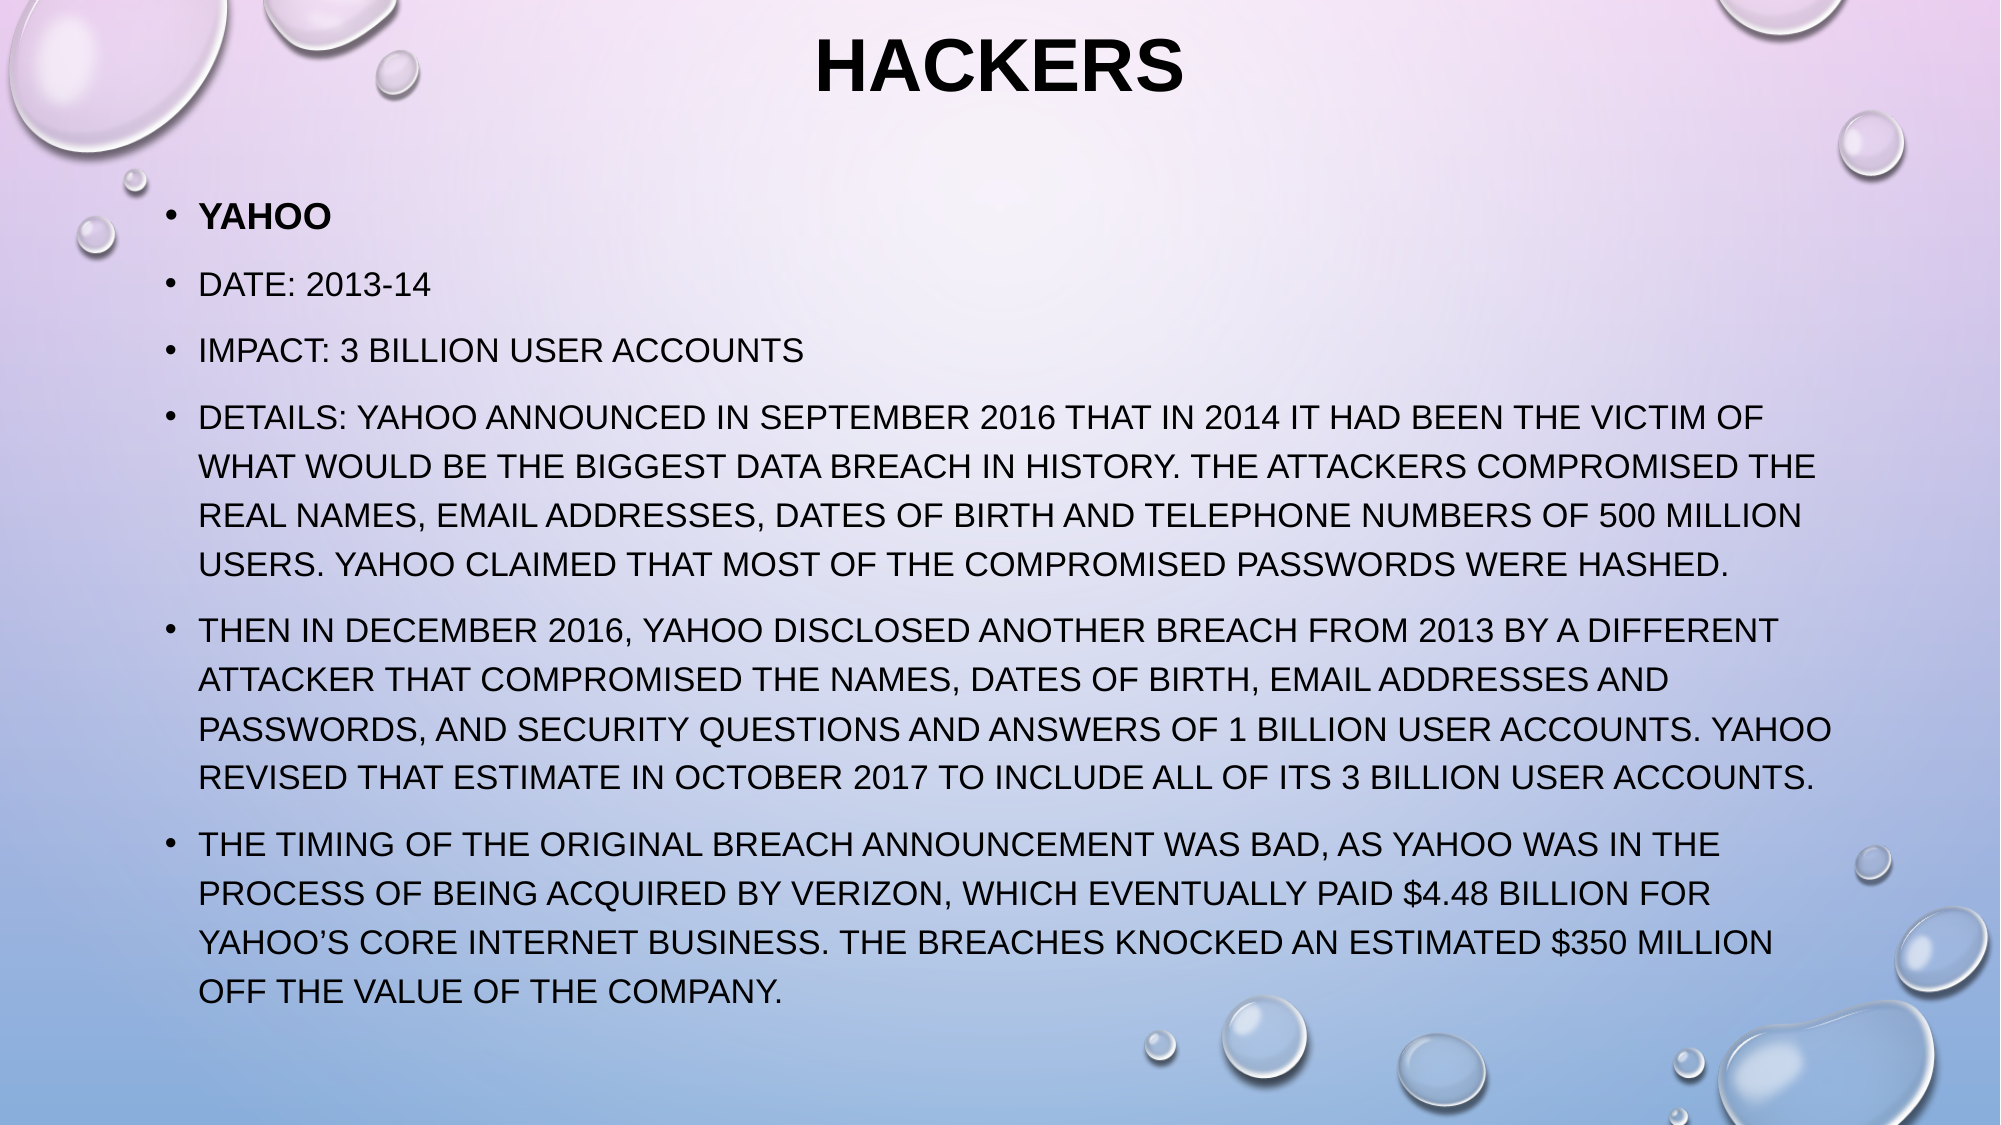

# Hackers
Yahoo
Date: 2013-14
Impact: 3 billion user accounts
Details: Yahoo announced in September 2016 that in 2014 it had been the victim of what would be the biggest data breach in history. The attackers compromised the real names, email addresses, dates of birth and telephone numbers of 500 million users. Yahoo claimed that most of the compromised passwords were hashed.
Then in December 2016, Yahoo disclosed another breach from 2013 by a different attacker that compromised the names, dates of birth, email addresses and passwords, and security questions and answers of 1 billion user accounts. Yahoo revised that estimate in October 2017 to include all of its 3 billion user accounts.
The timing of the original breach announcement was bad, as Yahoo was in the process of being acquired by Verizon, which eventually paid $4.48 billion for Yahoo’s core internet business. The breaches knocked an estimated $350 million off the value of the company.